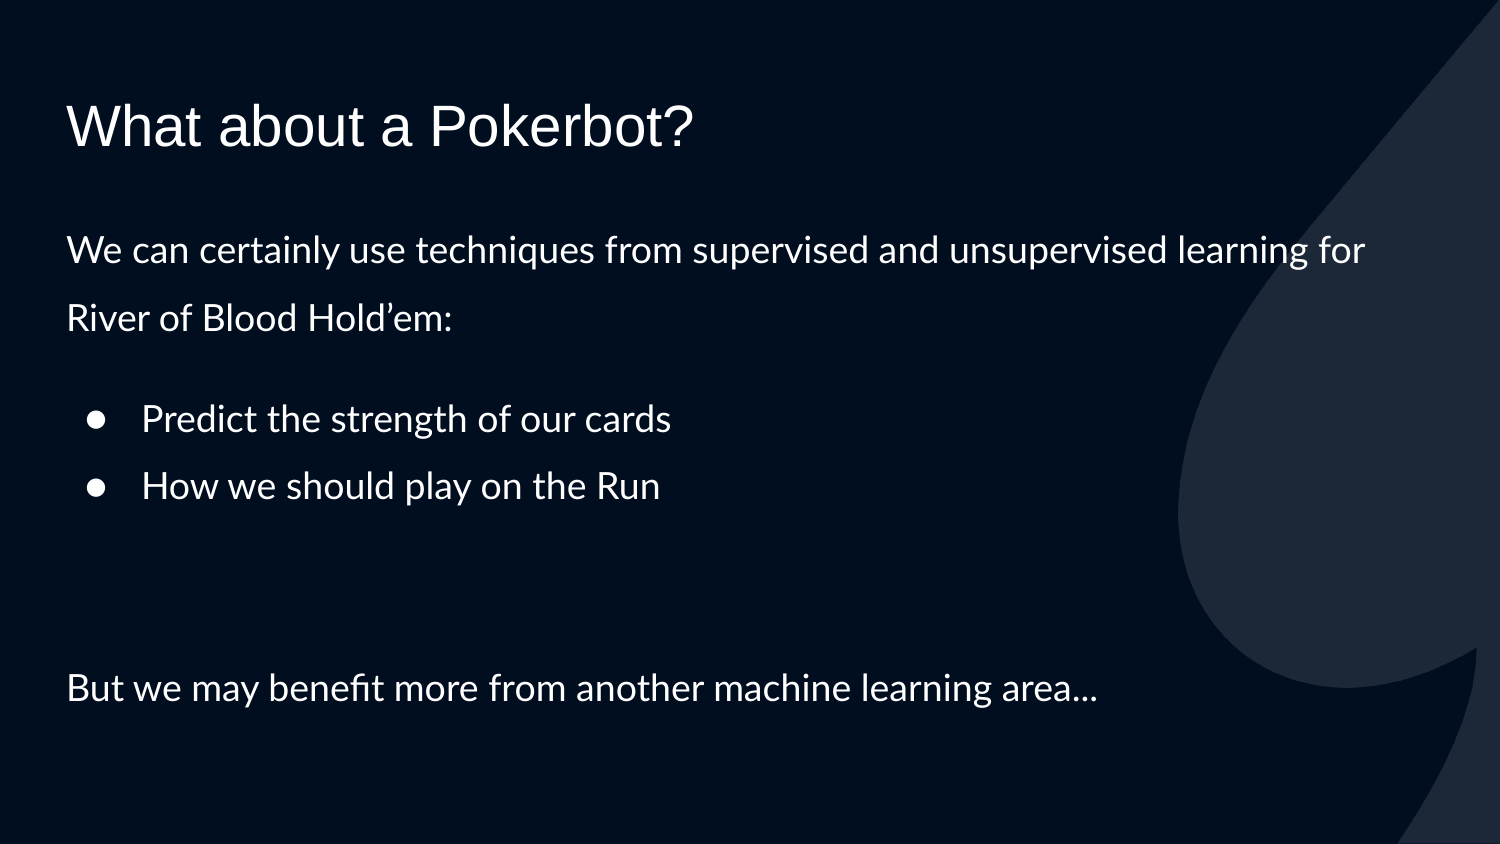

# What about a Pokerbot?
We can certainly use techniques from supervised and unsupervised learning for River of Blood Hold’em:
Predict the strength of our cards
How we should play on the Run

But we may benefit more from another machine learning area...